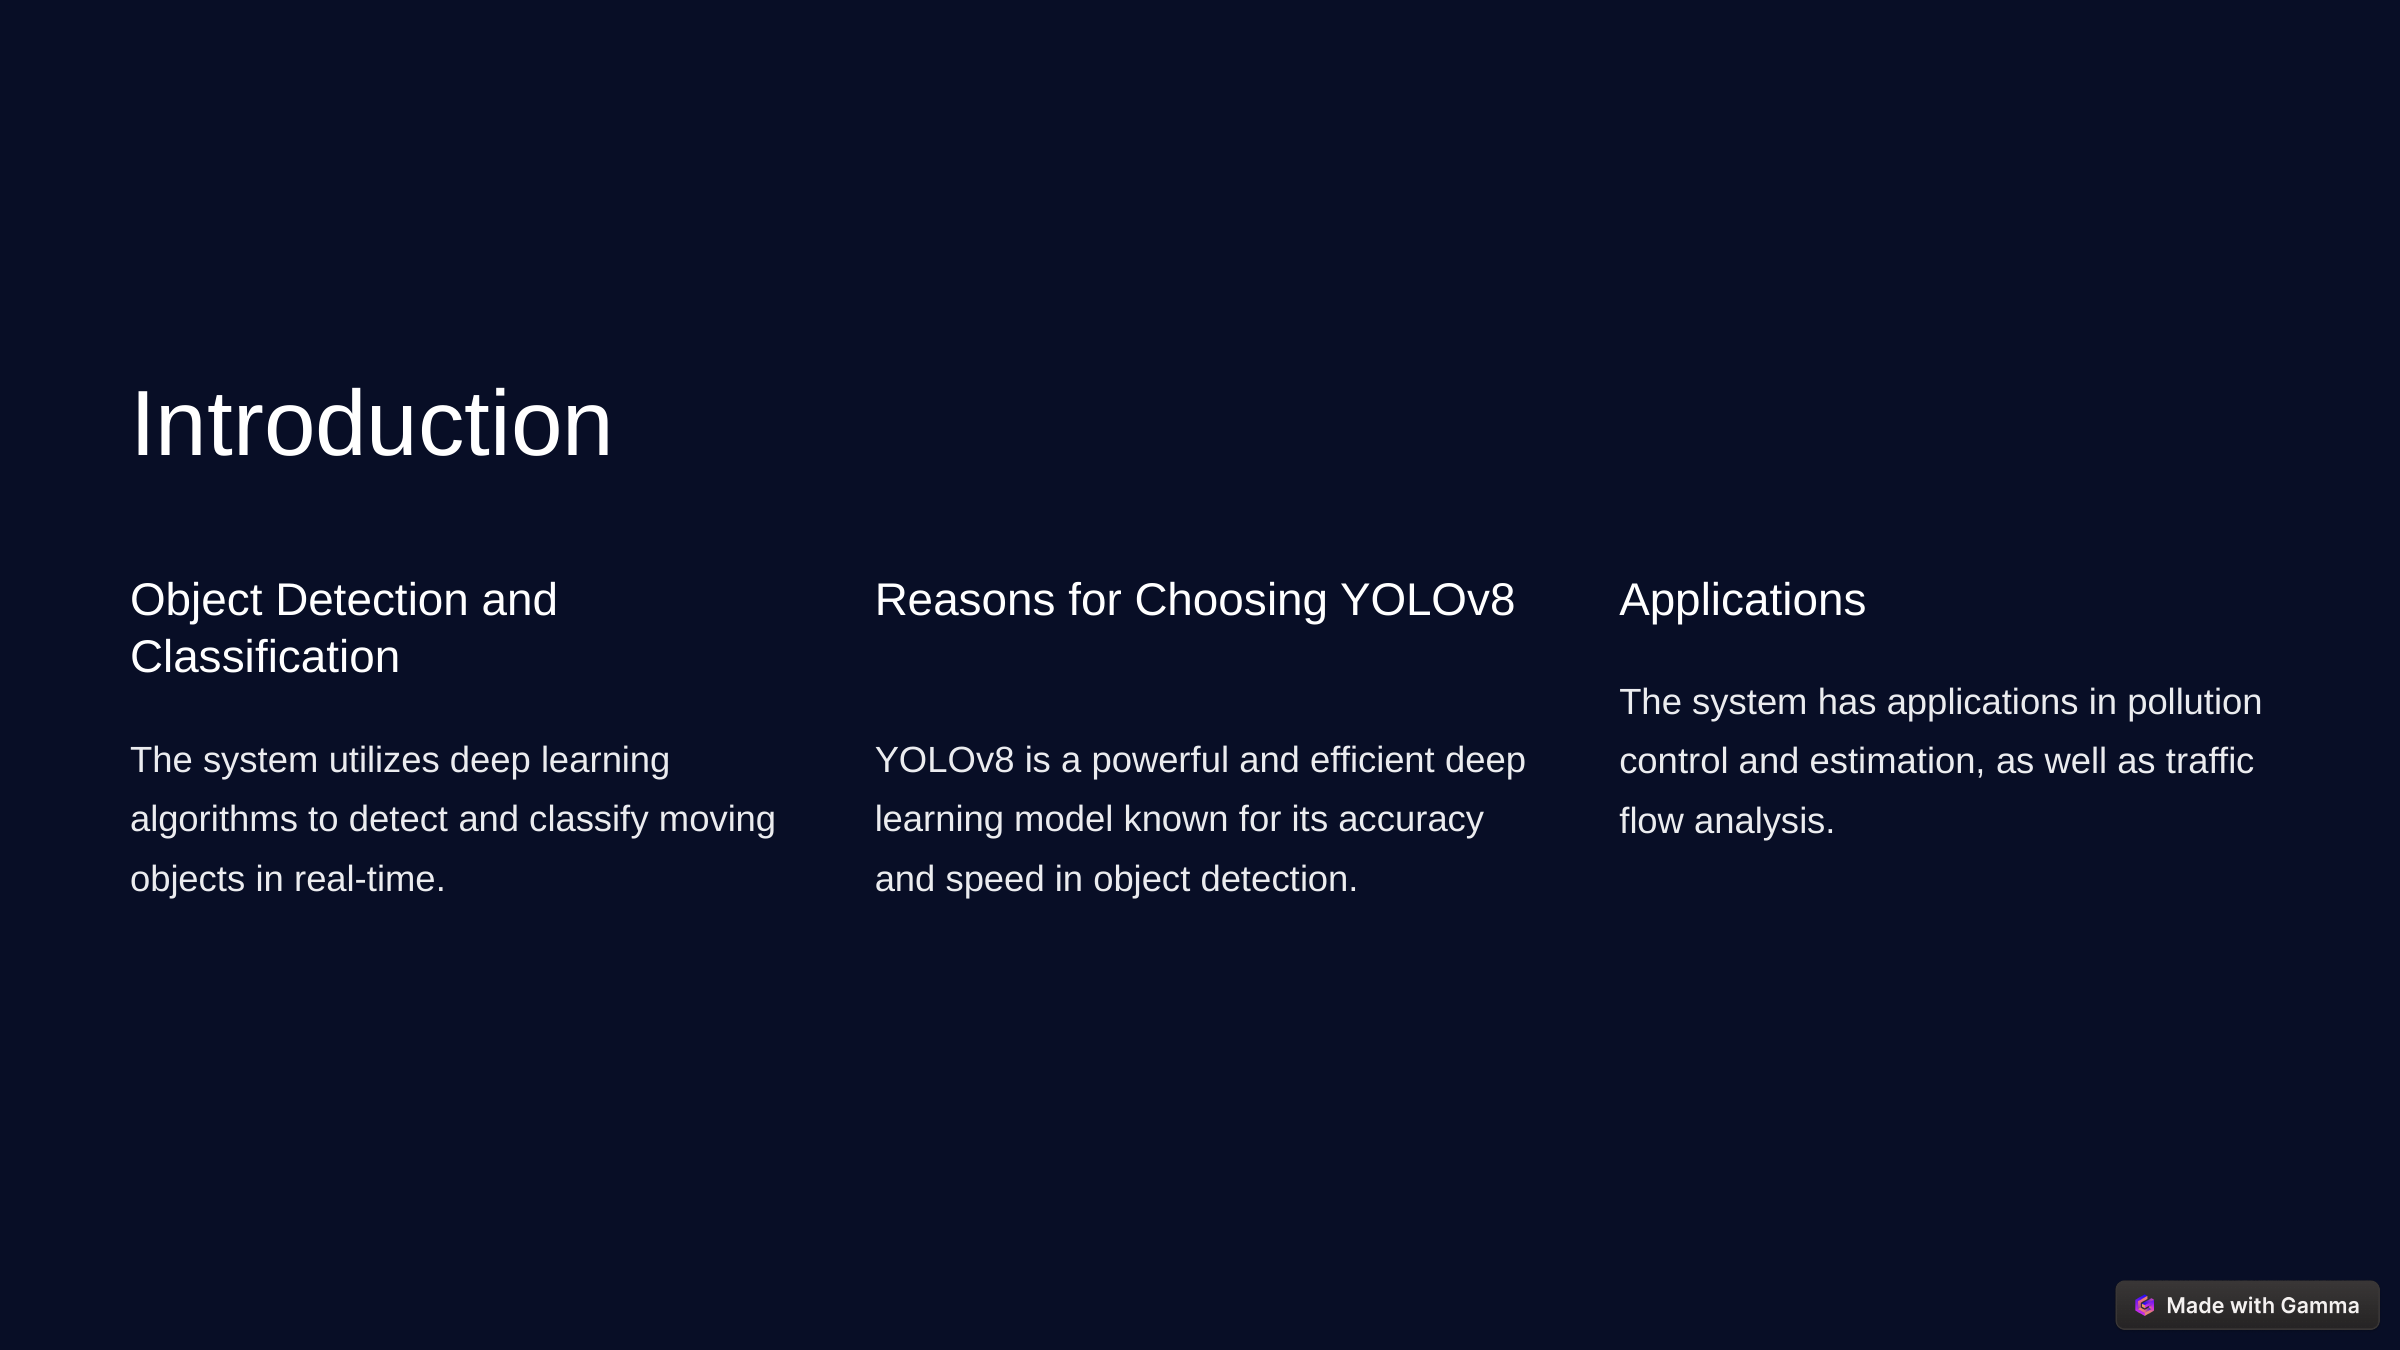

Introduction
Object Detection and Classification
Reasons for Choosing YOLOv8
Applications
The system has applications in pollution control and estimation, as well as traffic flow analysis.
The system utilizes deep learning algorithms to detect and classify moving objects in real-time.
YOLOv8 is a powerful and efficient deep learning model known for its accuracy and speed in object detection.